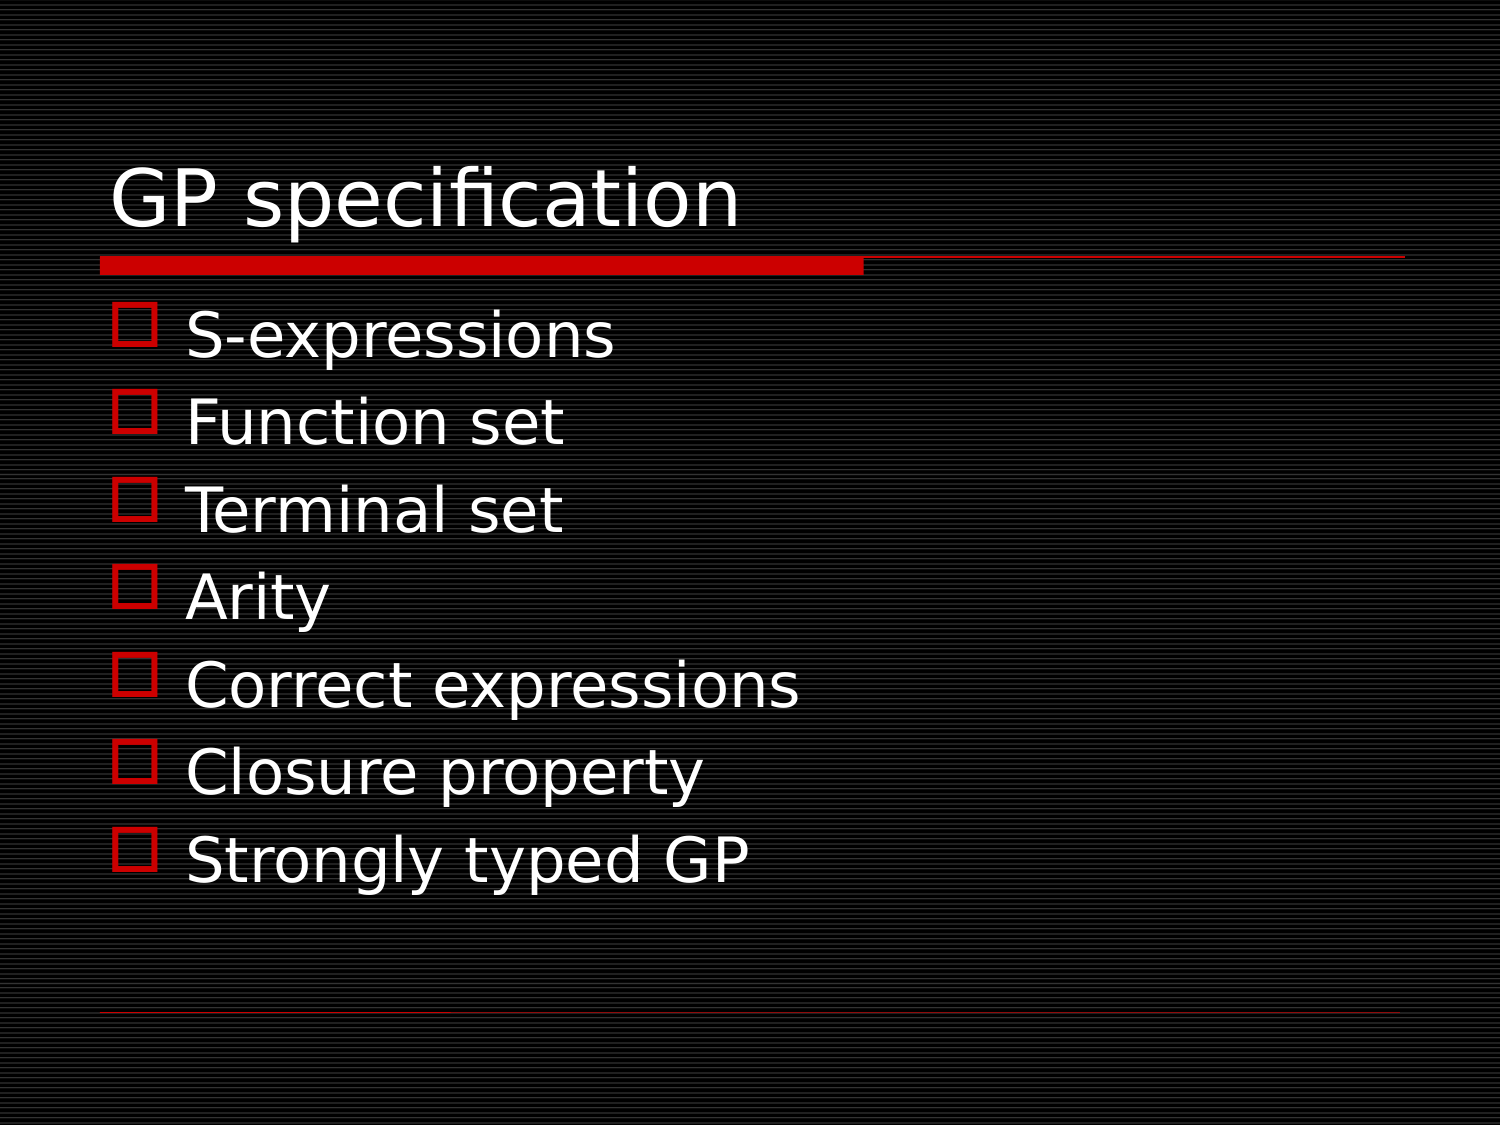

# GP specification
S-expressions
Function set
Terminal set
Arity
Correct expressions
Closure property
Strongly typed GP